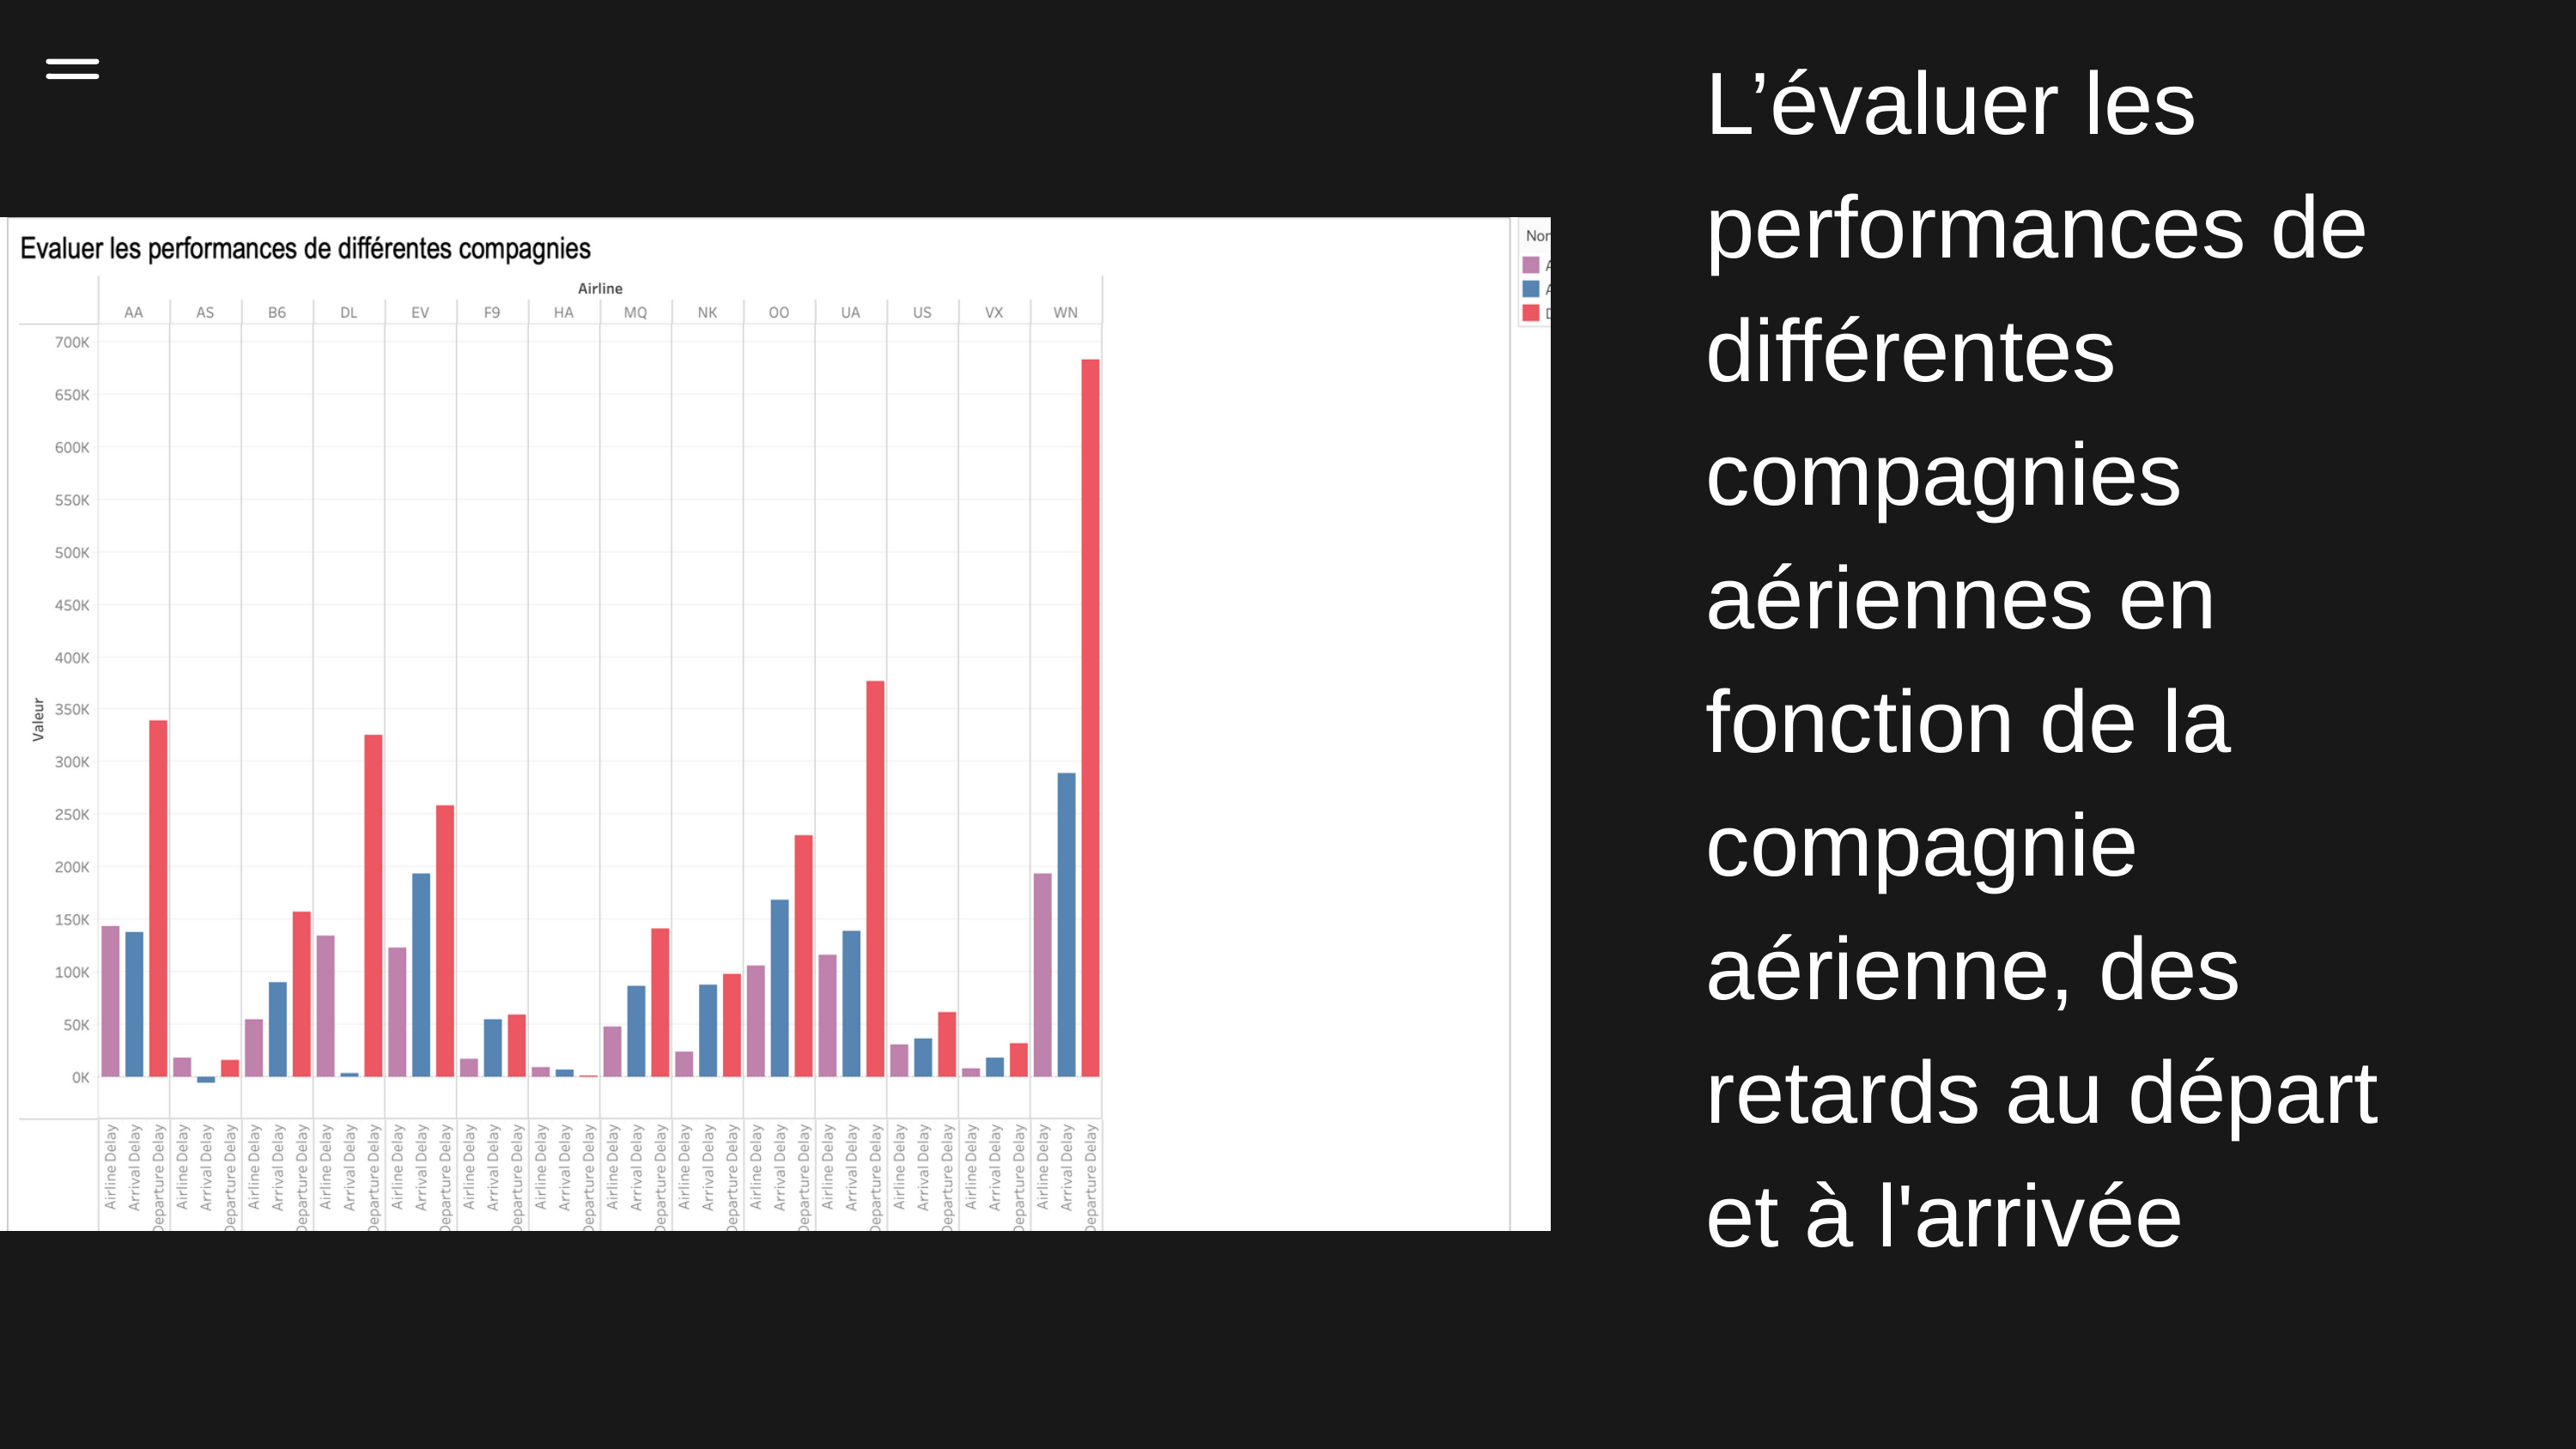

L’évaluer les performances de différentes compagnies aériennes en fonction de la compagnie aérienne, des retards au départ et à l'arrivée